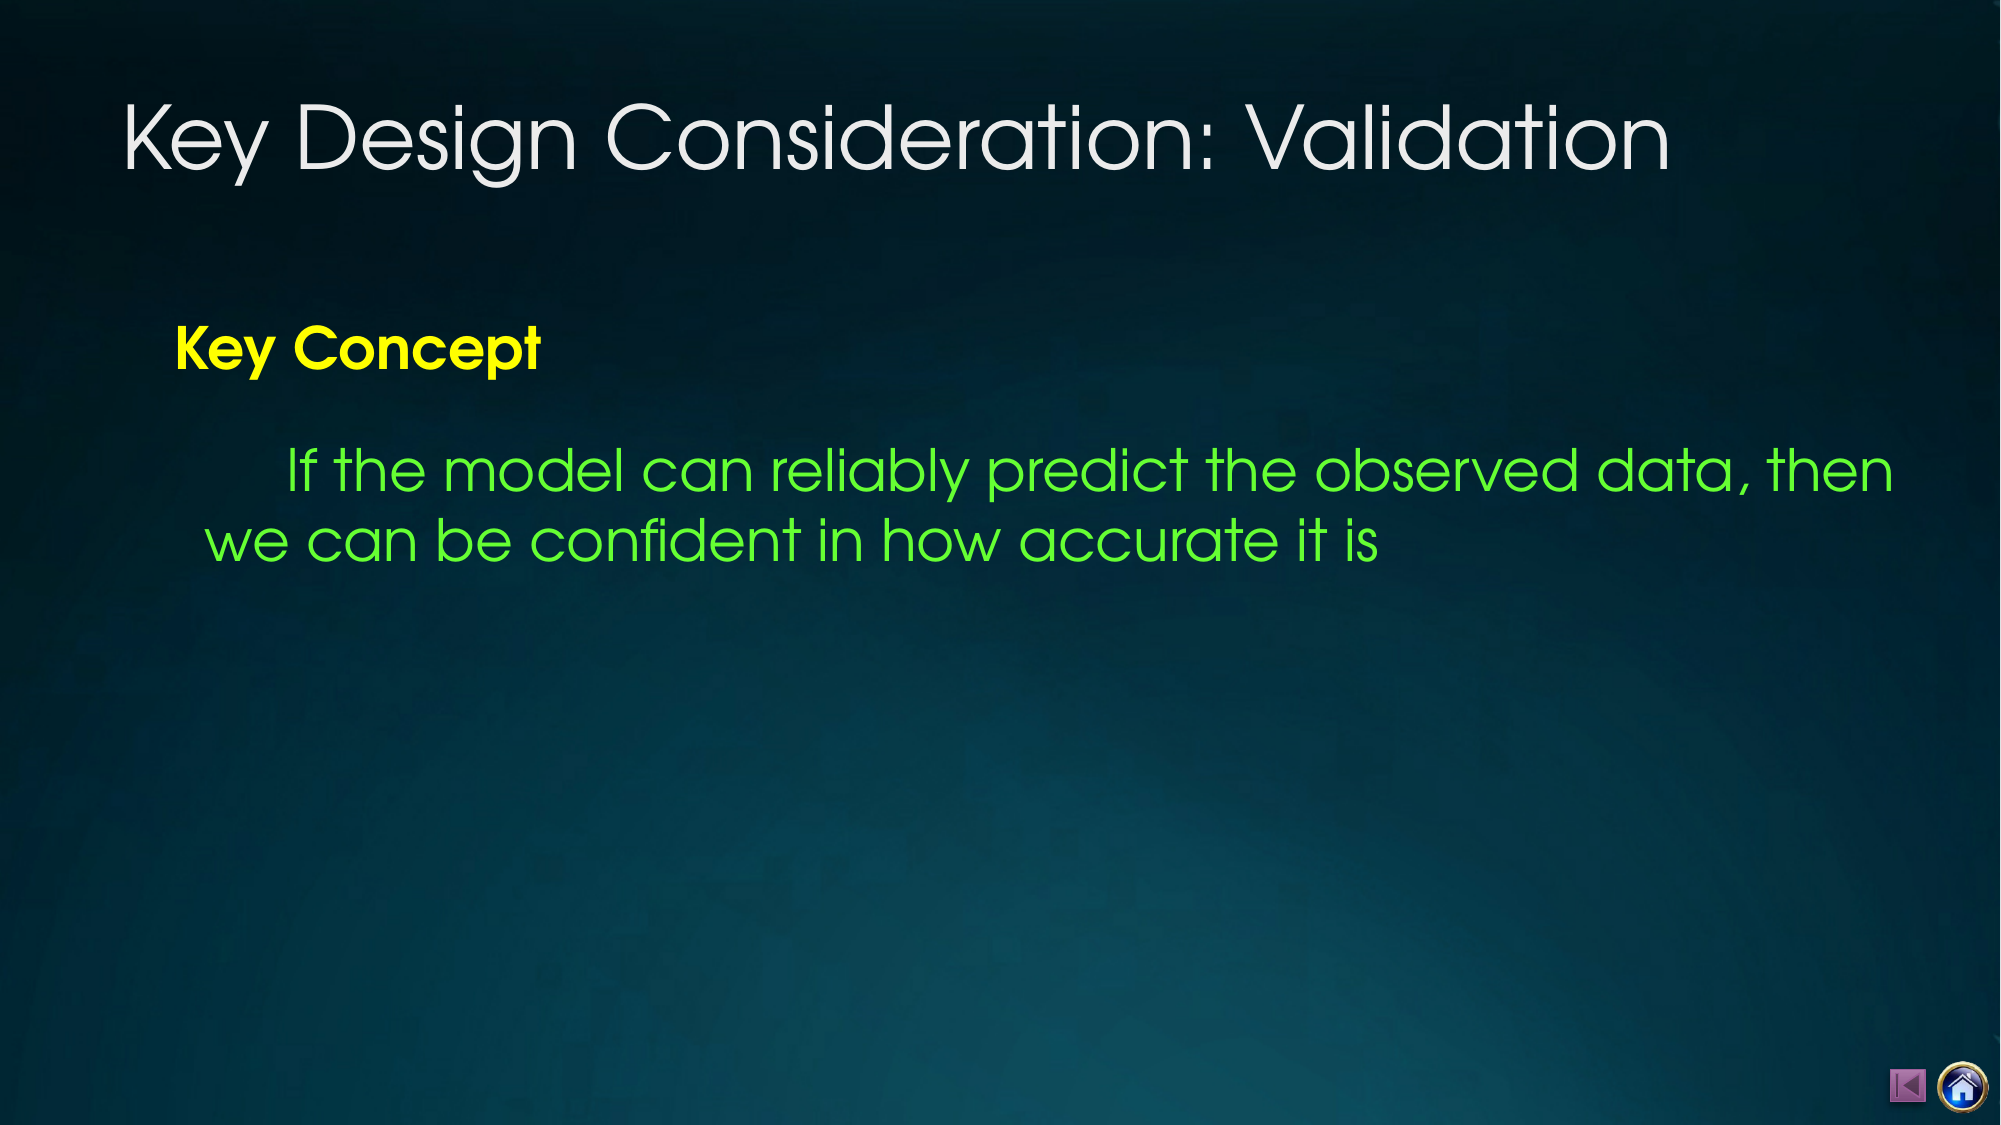

# Key Design Consideration: Validation
Key Concept

     If the model can reliably predict the observed data, then we can be confident in how accurate it is